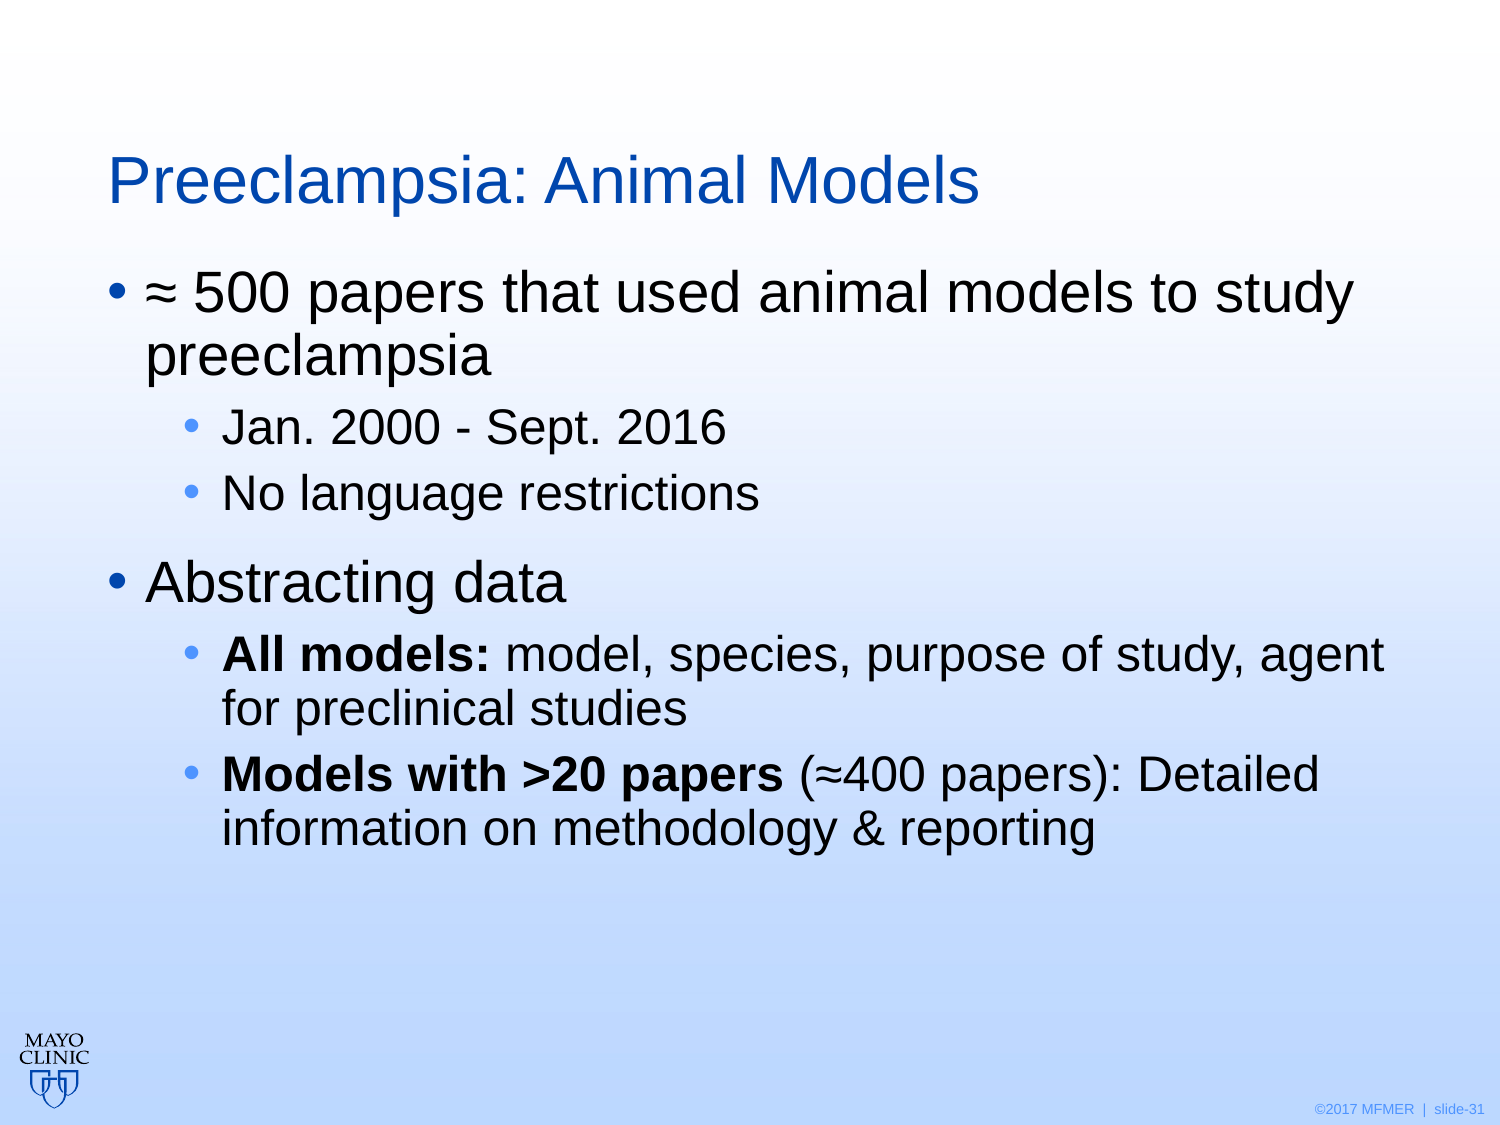

# Preeclampsia: Animal Models
≈ 500 papers that used animal models to study preeclampsia
Jan. 2000 - Sept. 2016
No language restrictions
Abstracting data
All models: model, species, purpose of study, agent for preclinical studies
Models with >20 papers (≈400 papers): Detailed information on methodology & reporting